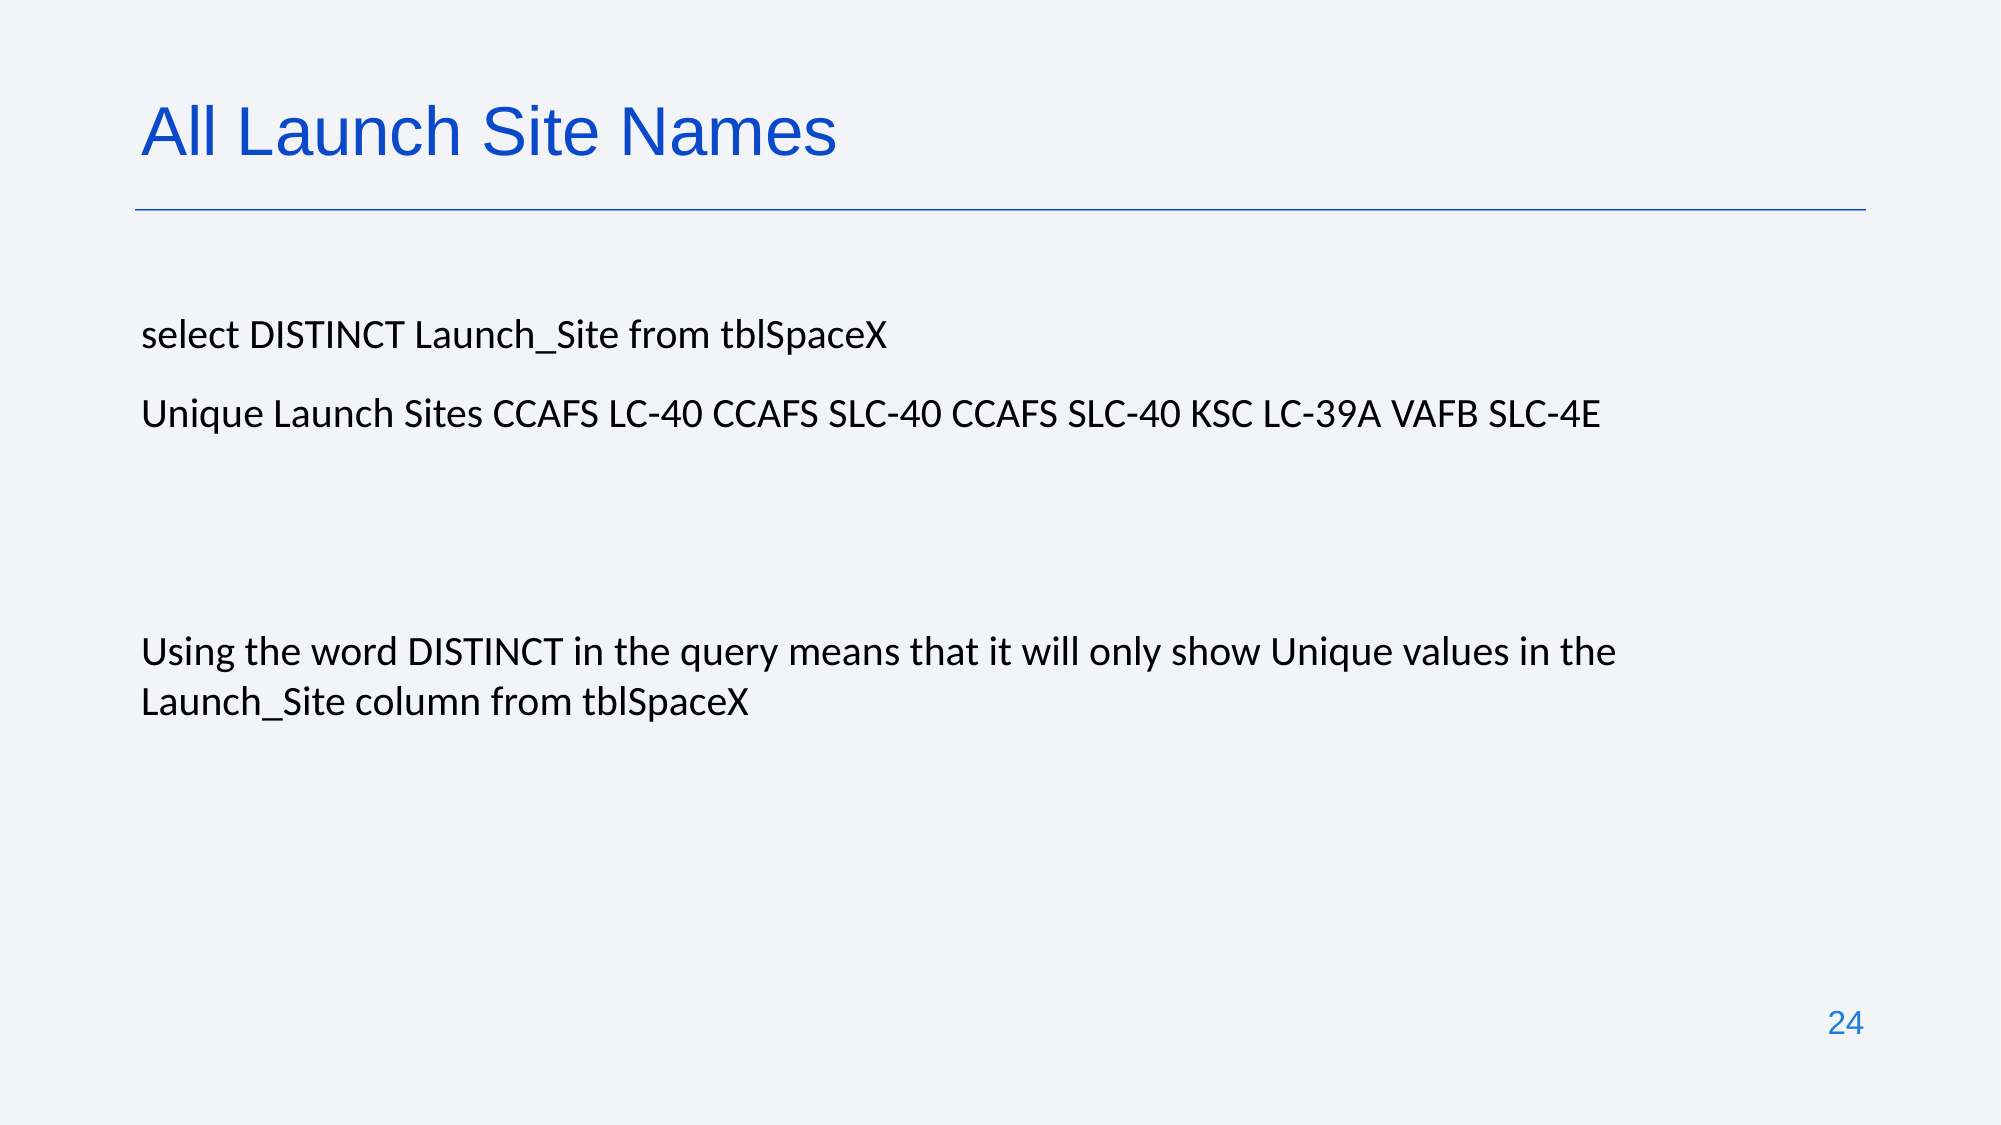

All Launch Site Names
select DISTINCT Launch_Site from tblSpaceX
Unique Launch Sites CCAFS LC-40 CCAFS SLC-40 CCAFS SLC-40 KSC LC-39A VAFB SLC-4E

Using the word DISTINCT in the query means that it will only show Unique values in the Launch_Site column from tblSpaceX
24